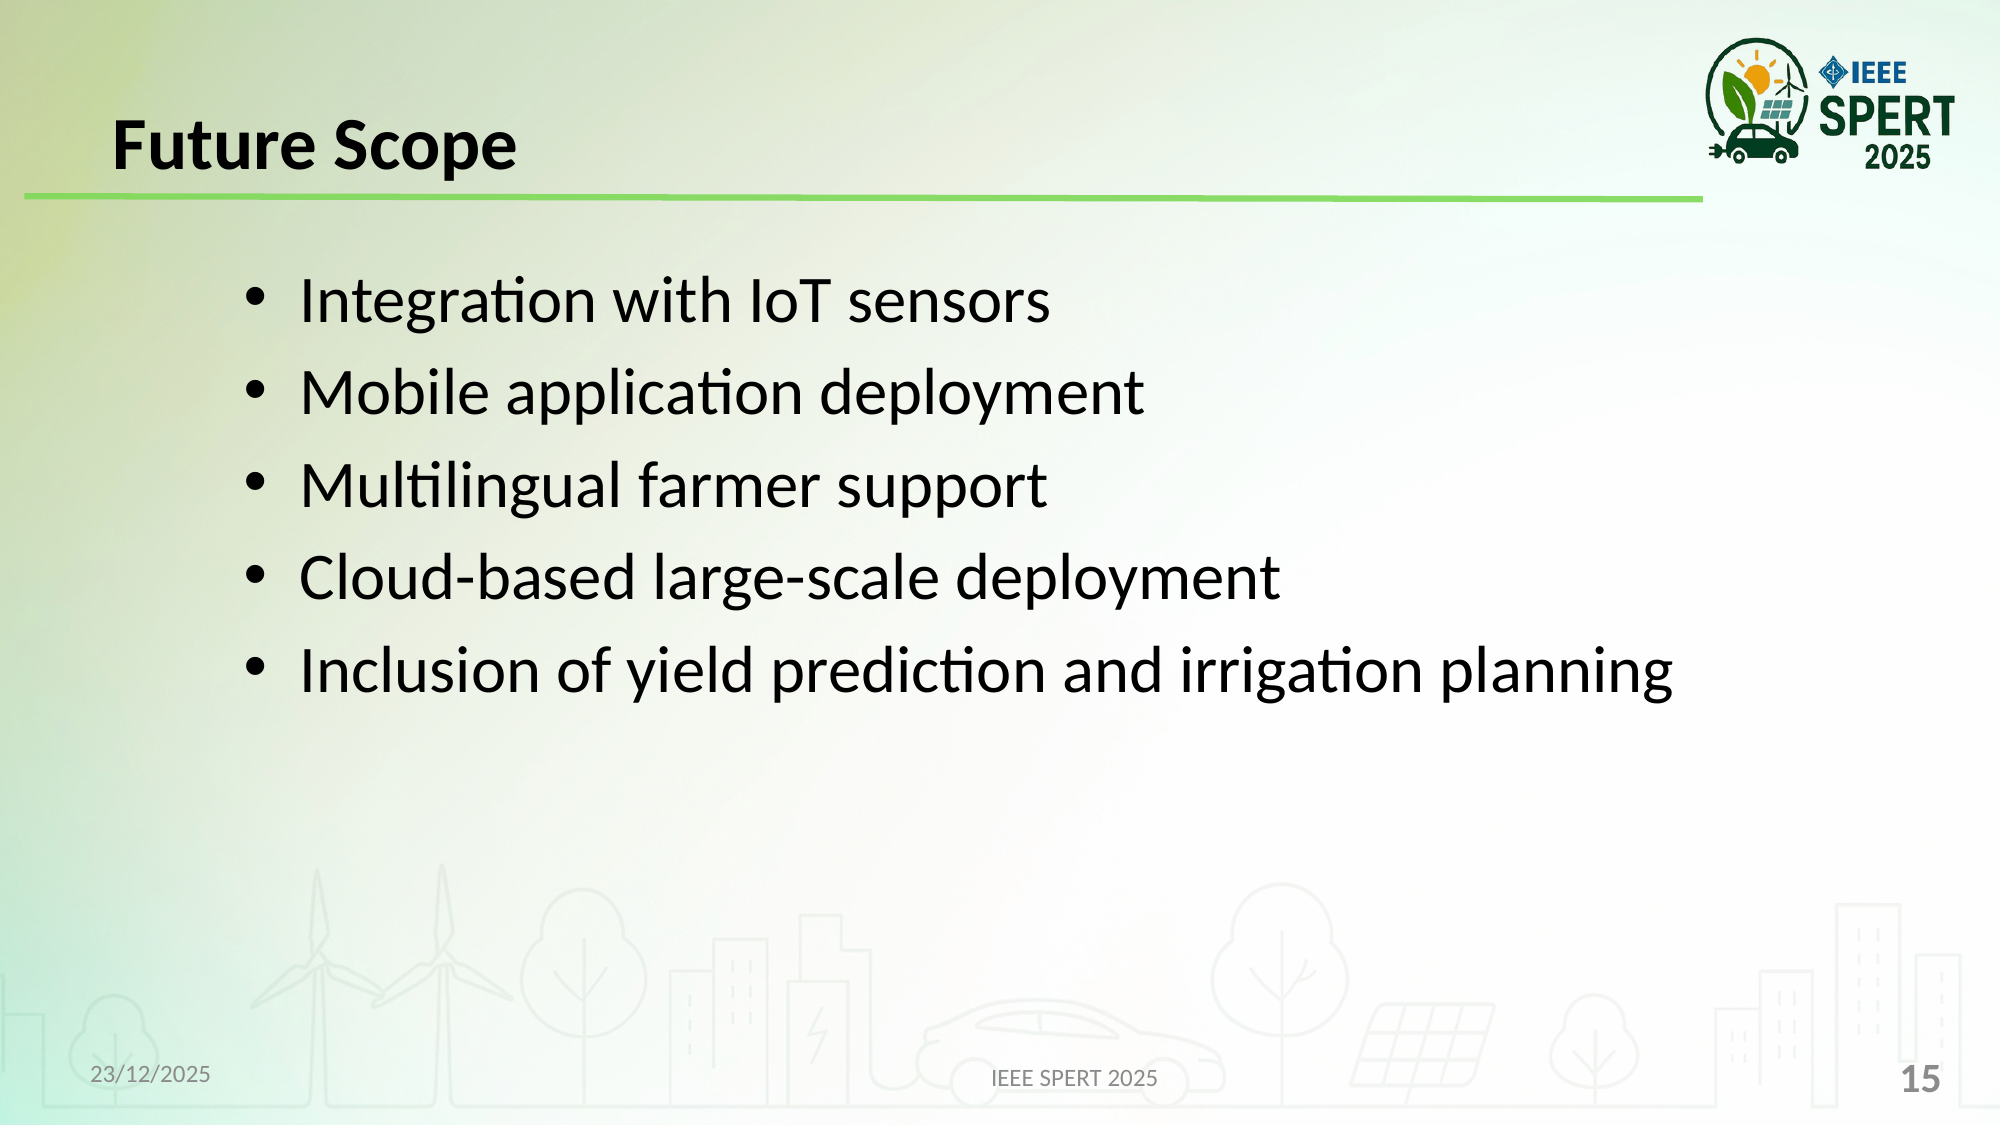

Future Scope

Integration with IoT sensors
Mobile application deployment
Multilingual farmer support
Cloud-based large-scale deployment
Inclusion of yield prediction and irrigation planning
23/12/2025
15
IEEE SPERT 2025